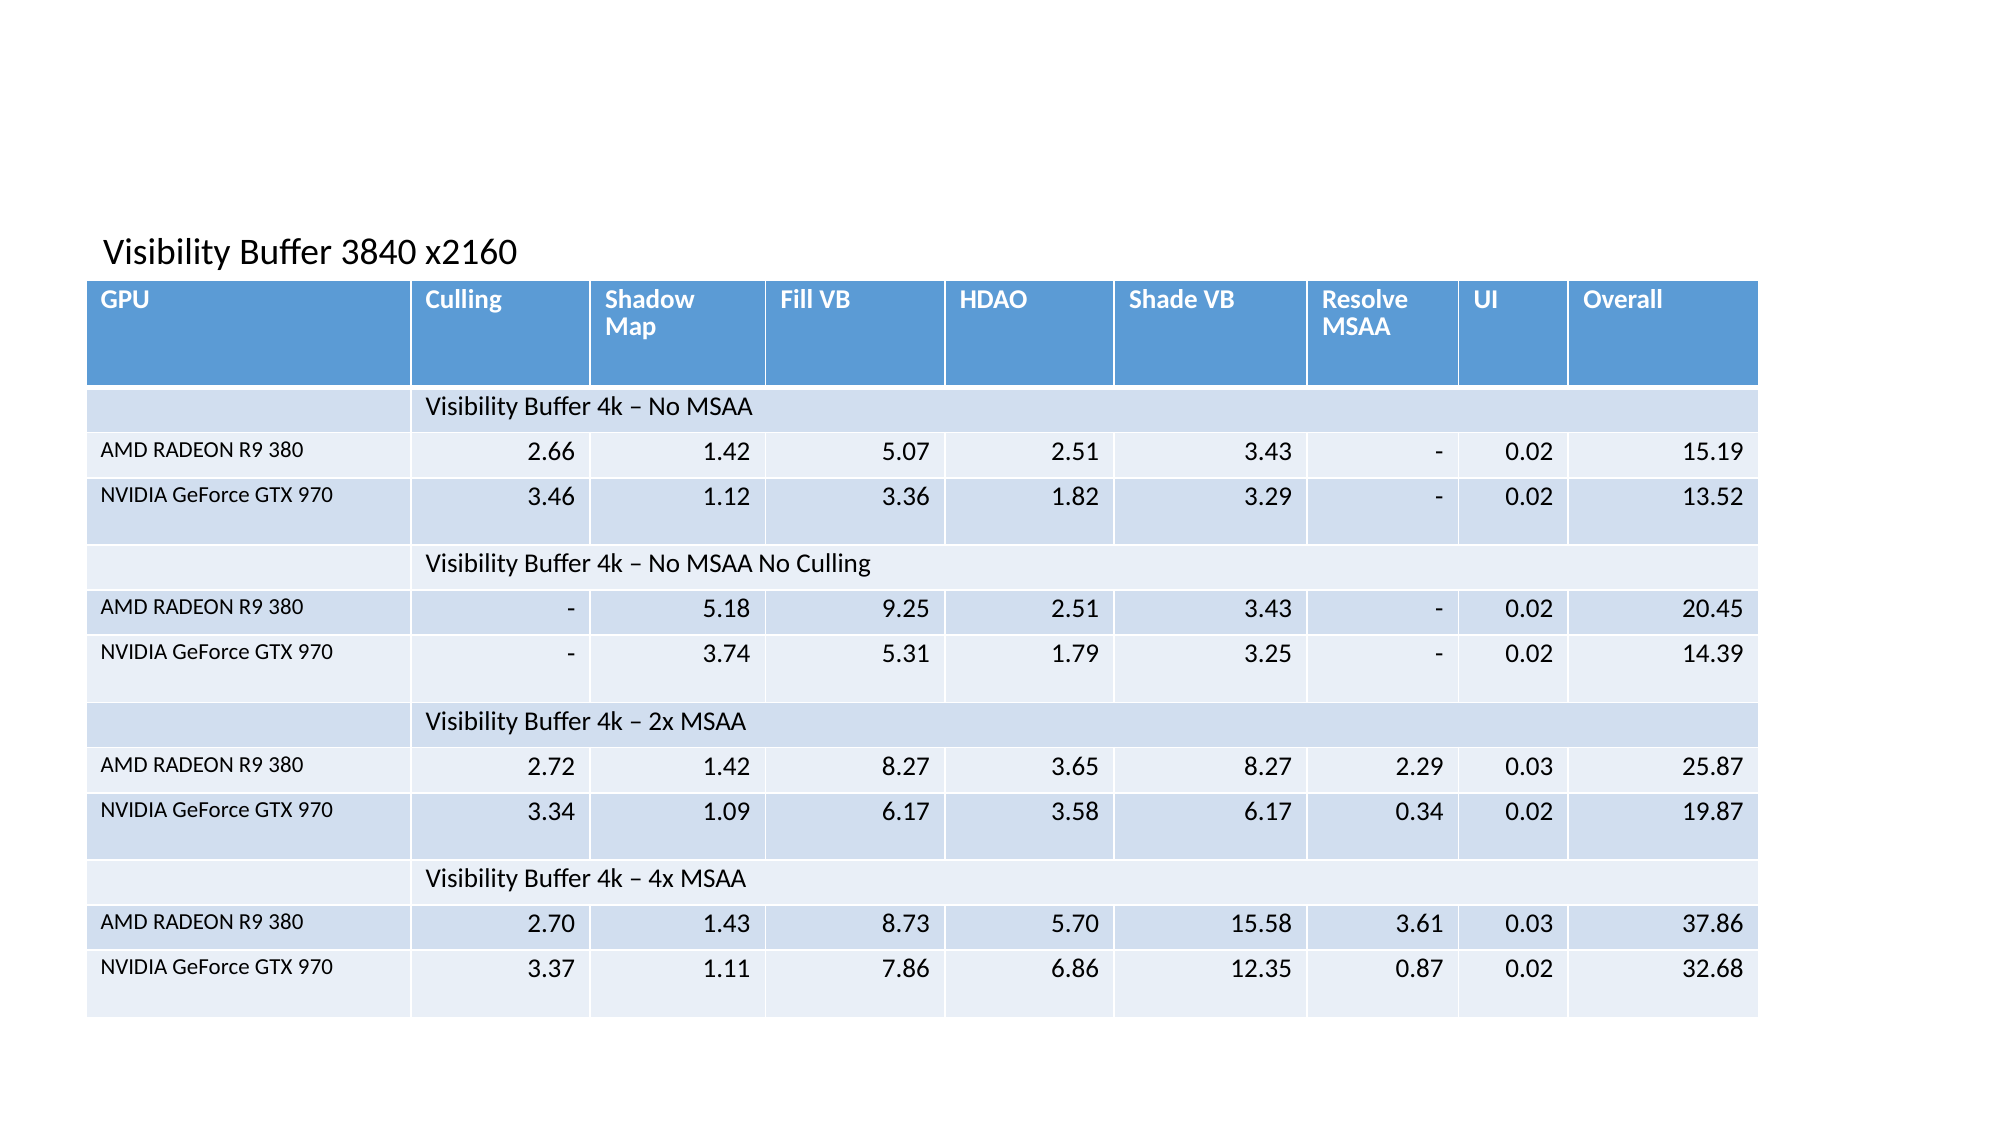

Visibility Buffer 3840 x2160
| GPU | Culling | Shadow Map | Fill VB | HDAO | Shade VB | Resolve MSAA | UI | Overall |
| --- | --- | --- | --- | --- | --- | --- | --- | --- |
|  | Visibility Buffer 4k – No MSAA |  |  |  |  |  |  |  |
| AMD RADEON R9 380 | 2.66 | 1.42 | 5.07 | 2.51 | 3.43 | - | 0.02 | 15.19 |
| NVIDIA GeForce GTX 970 | 3.46 | 1.12 | 3.36 | 1.82 | 3.29 | - | 0.02 | 13.52 |
|  | Visibility Buffer 4k – No MSAA No Culling |  |  |  |  |  |  |  |
| AMD RADEON R9 380 | - | 5.18 | 9.25 | 2.51 | 3.43 | - | 0.02 | 20.45 |
| NVIDIA GeForce GTX 970 | - | 3.74 | 5.31 | 1.79 | 3.25 | - | 0.02 | 14.39 |
|  | Visibility Buffer 4k – 2x MSAA |  |  |  |  |  |  |  |
| AMD RADEON R9 380 | 2.72 | 1.42 | 8.27 | 3.65 | 8.27 | 2.29 | 0.03 | 25.87 |
| NVIDIA GeForce GTX 970 | 3.34 | 1.09 | 6.17 | 3.58 | 6.17 | 0.34 | 0.02 | 19.87 |
|  | Visibility Buffer 4k – 4x MSAA |  |  |  |  |  |  |  |
| AMD RADEON R9 380 | 2.70 | 1.43 | 8.73 | 5.70 | 15.58 | 3.61 | 0.03 | 37.86 |
| NVIDIA GeForce GTX 970 | 3.37 | 1.11 | 7.86 | 6.86 | 12.35 | 0.87 | 0.02 | 32.68 |